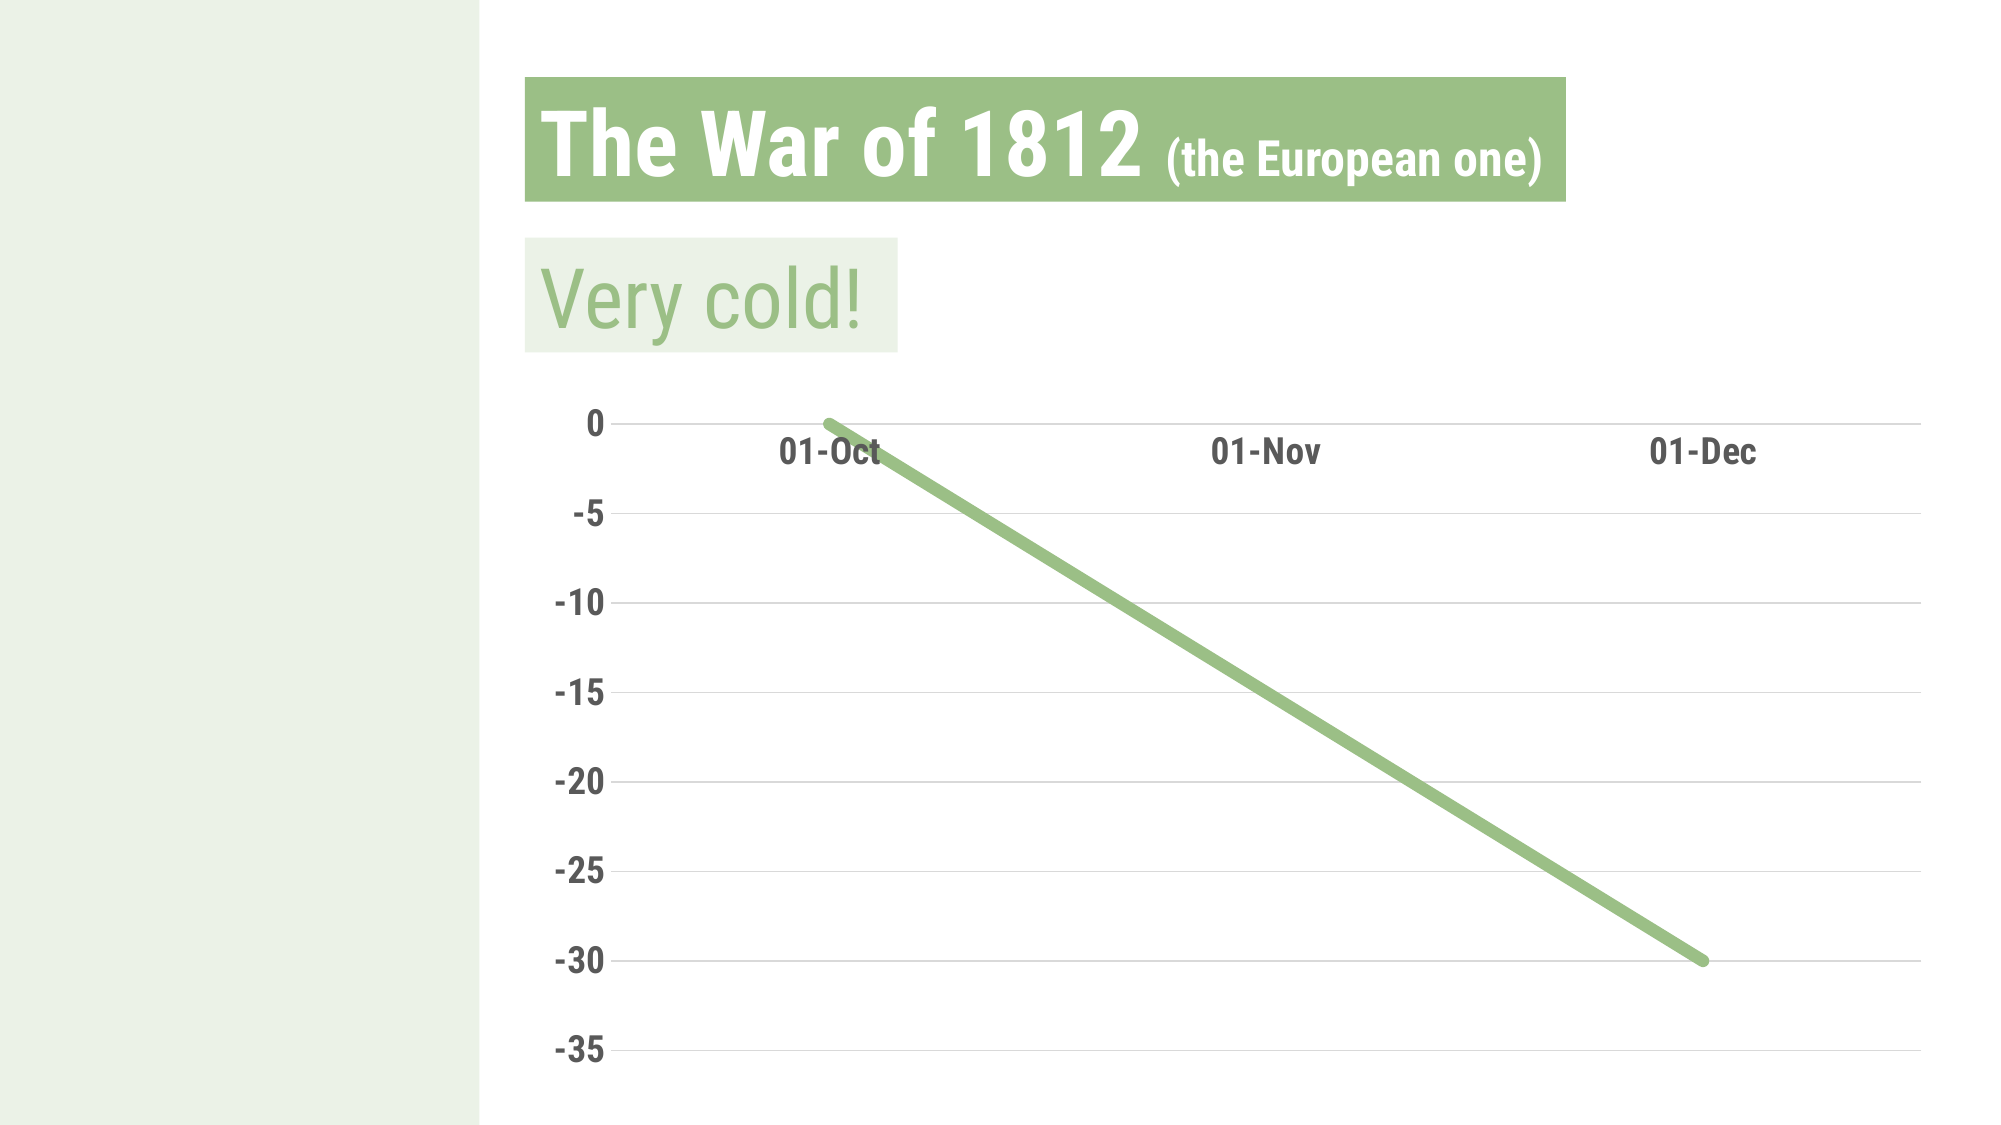

The War of 1812 (the European one)
Very cold!

### Chart

| Category | Series 1 |
|---|---|
| 43026 | 0.0 |
| 43076 | -30.0 |